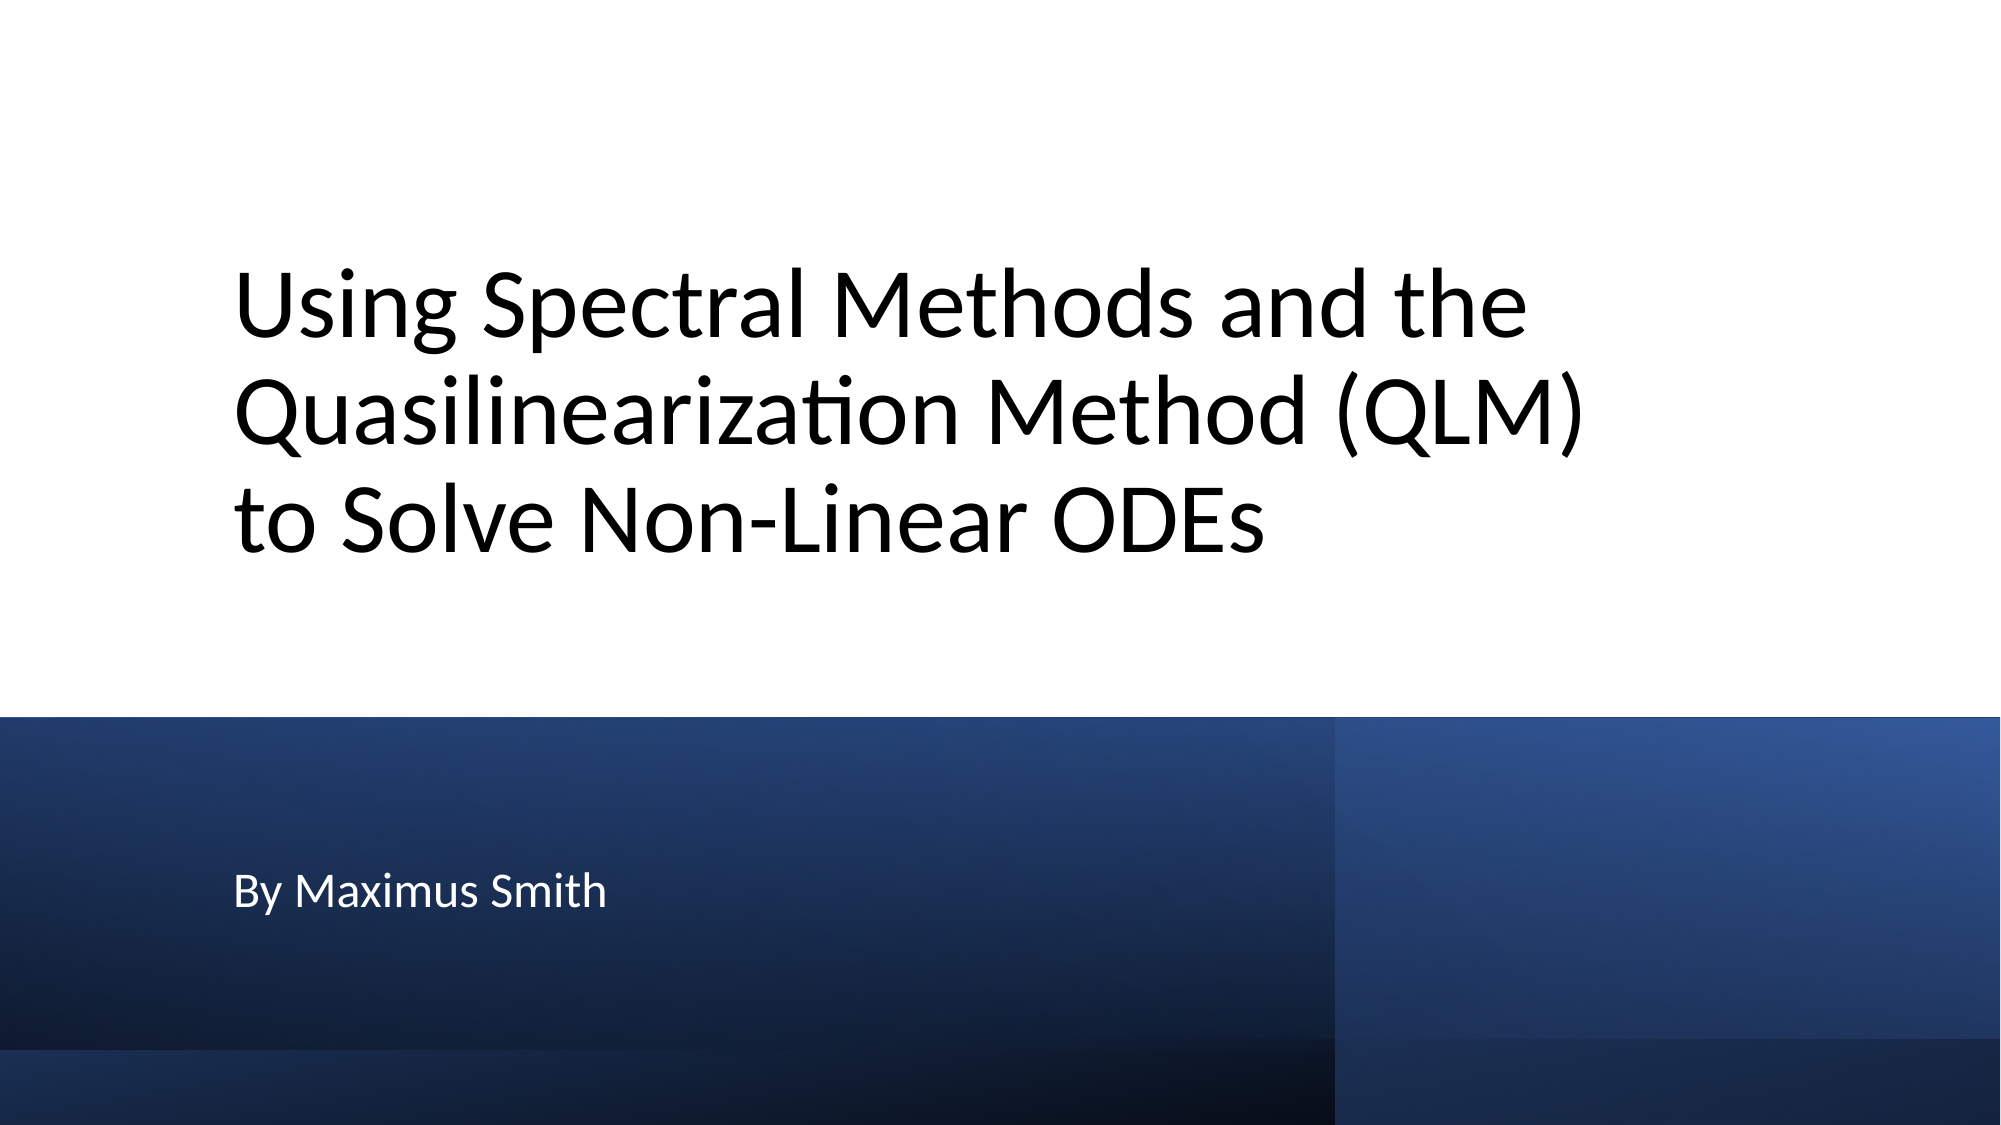

# Using Spectral Methods and the Quasilinearization Method (QLM) to Solve Non-Linear ODEs

By Maximus Smith